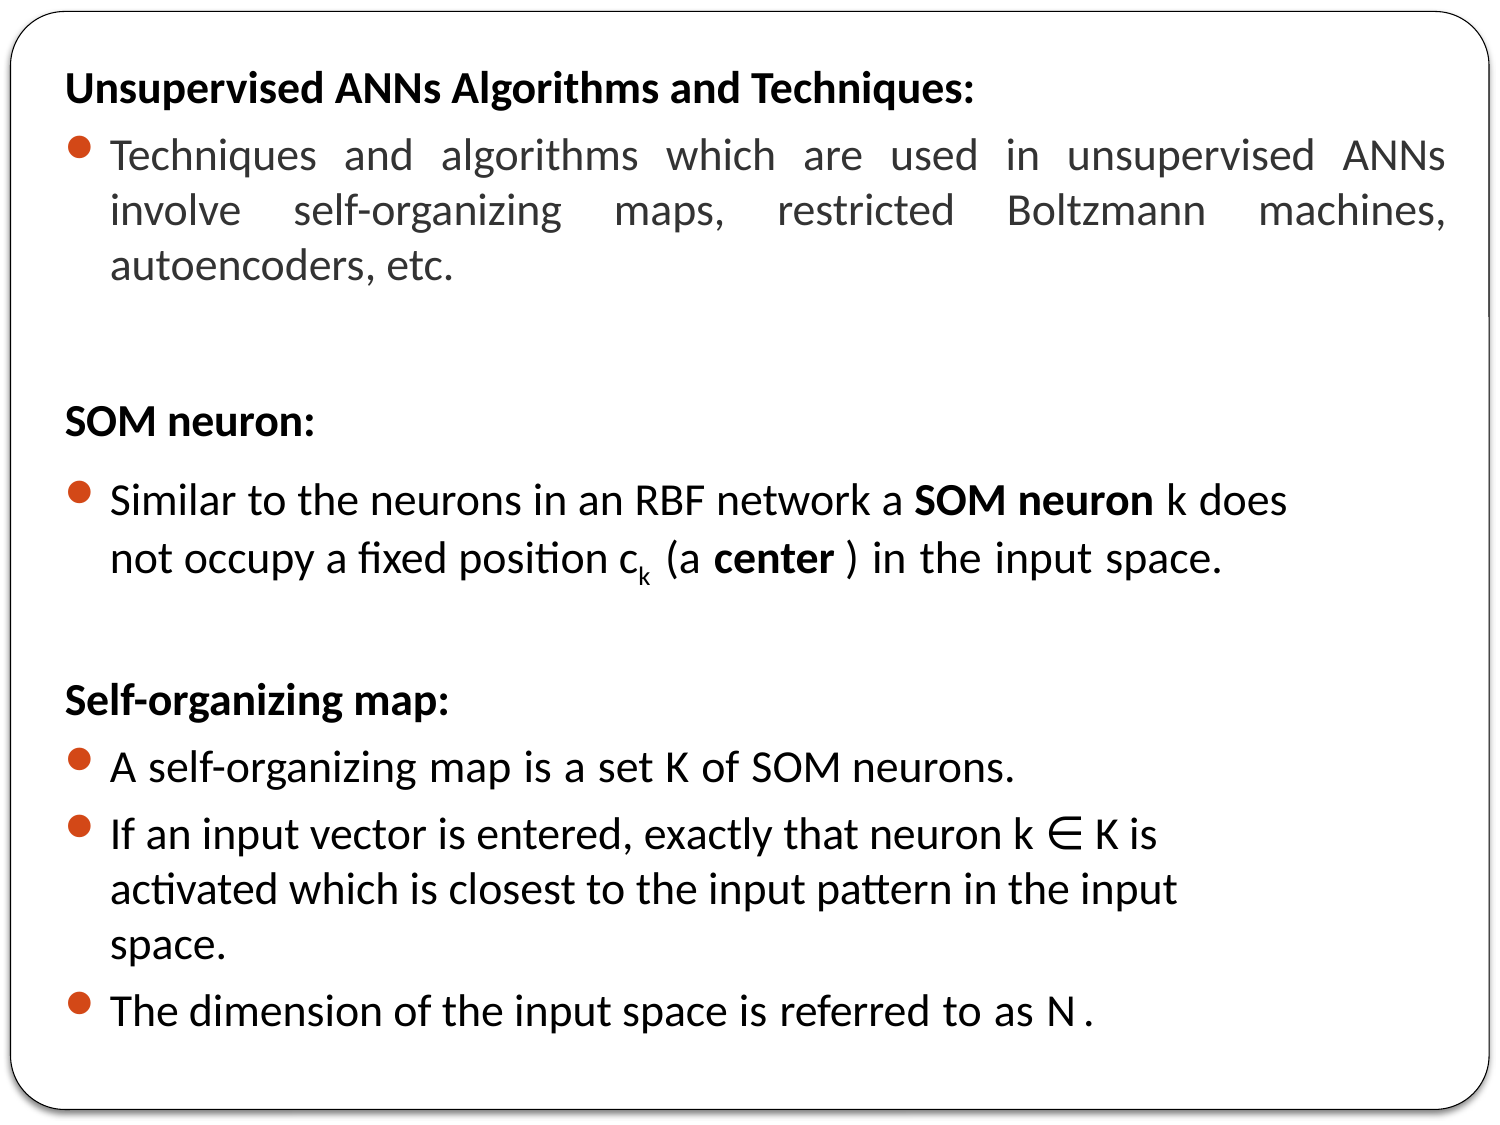

Unsupervised ANNs Algorithms and Techniques:
Techniques and algorithms which are used in unsupervised ANNs involve self-organizing maps, restricted Boltzmann machines, autoencoders, etc.

SOM neuron:
Similar to the neurons in an RBF network a SOM neuron k does not occupy a fixed position ck (a center ) in the input space.

Self-organizing map:
A self-organizing map is a set K of SOM neurons.
If an input vector is entered, exactly that neuron k ∈ K is activated which is closest to the input pattern in the input space.
The dimension of the input space is referred to as N .